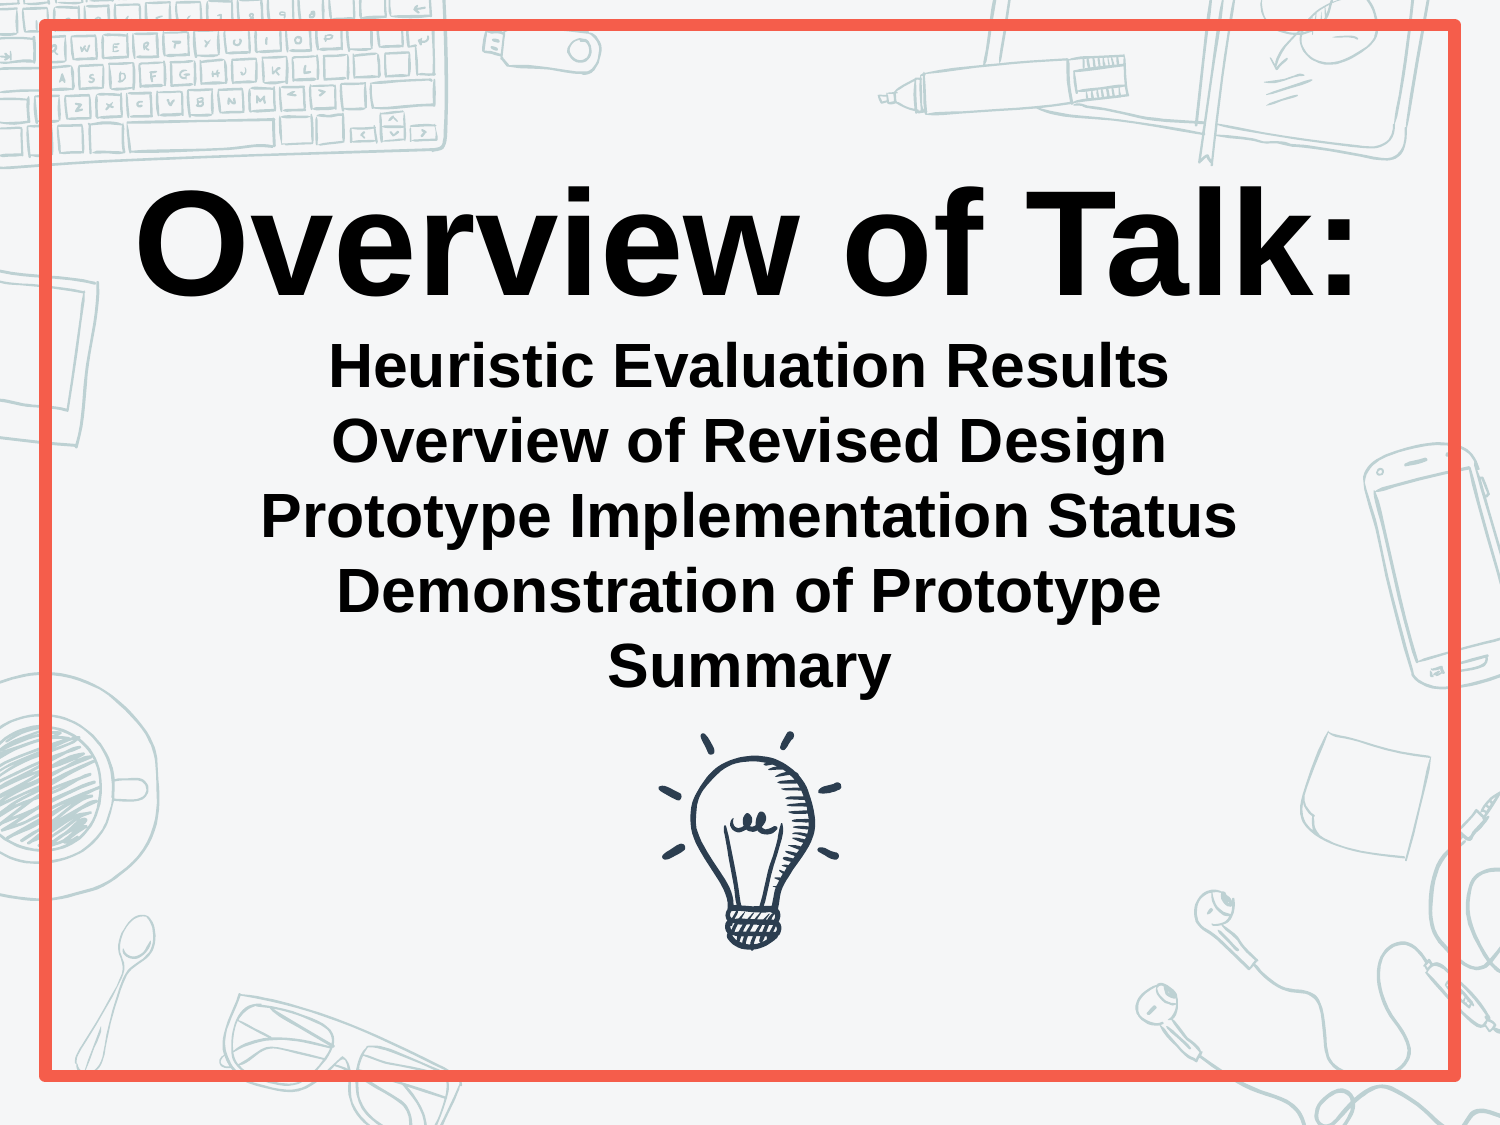

# Overview of Talk:
Heuristic Evaluation Results
Overview of Revised Design
Prototype Implementation Status
Demonstration of Prototype
Summary